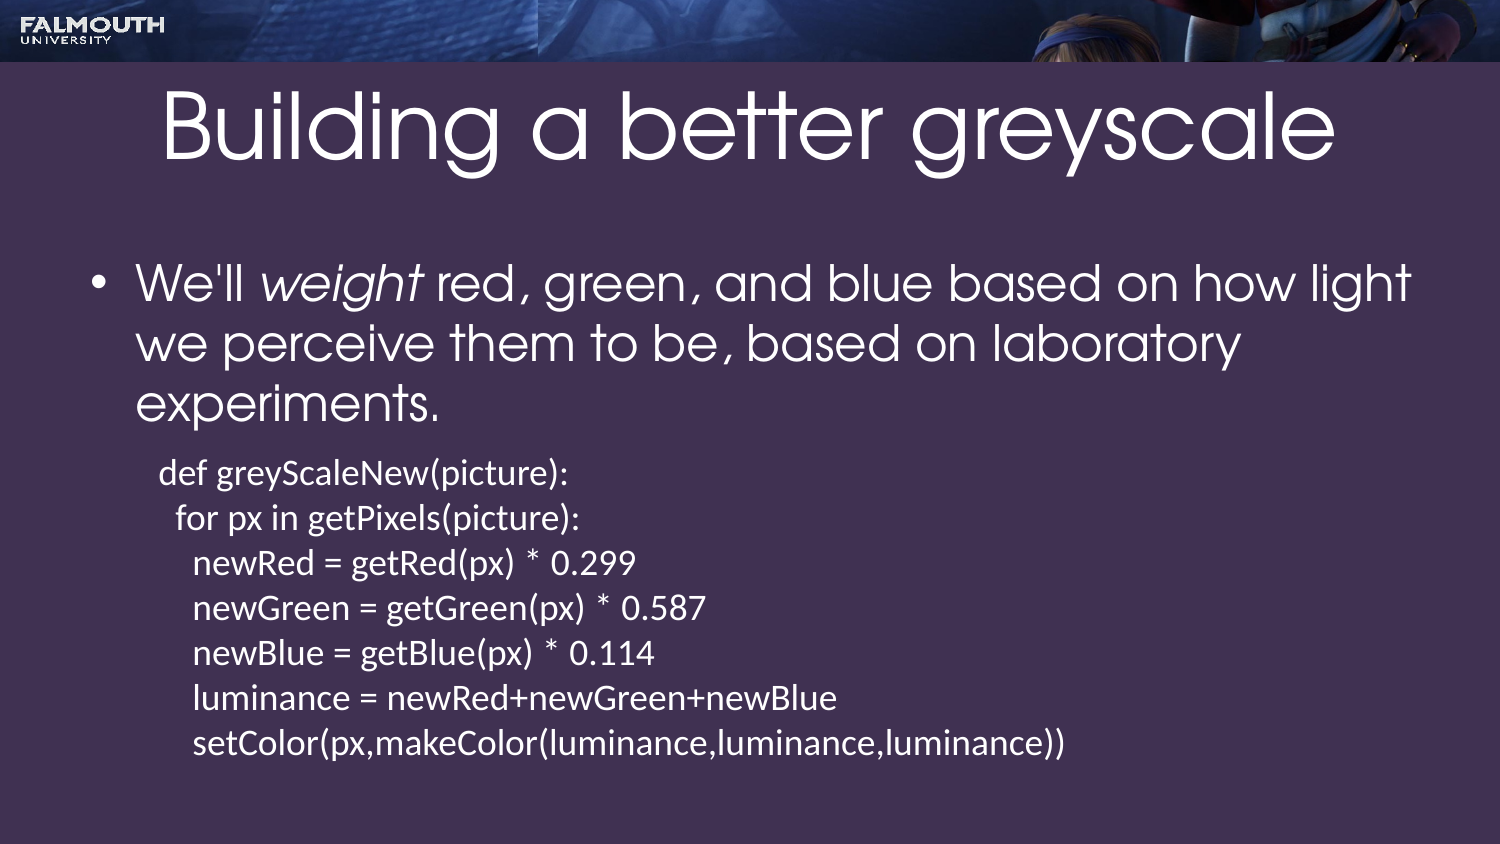

# Building a better greyscale
We'll weight red, green, and blue based on how light we perceive them to be, based on laboratory experiments.
def greyScaleNew(picture):
  for px in getPixels(picture):
    newRed = getRed(px) * 0.299
    newGreen = getGreen(px) * 0.587
    newBlue = getBlue(px) * 0.114
    luminance = newRed+newGreen+newBlue
    setColor(px,makeColor(luminance,luminance,luminance))